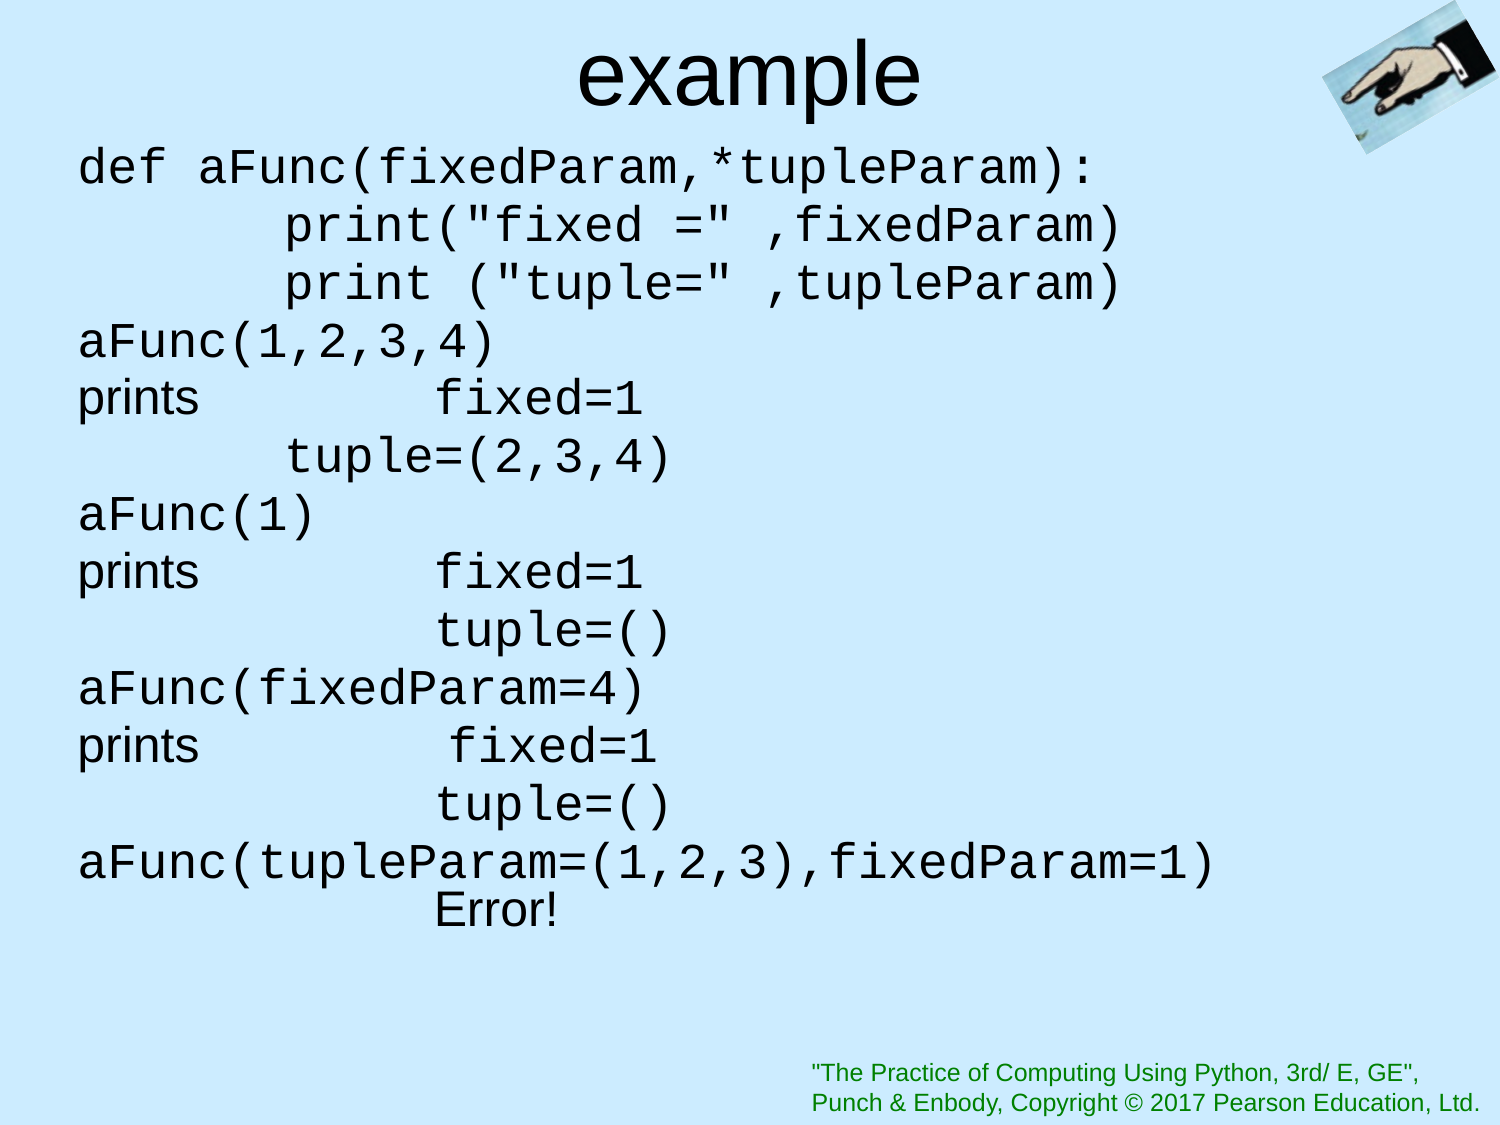

# example
def aFunc(fixedParam,*tupleParam):
		print("fixed =" ,fixedParam)
		print ("tuple=" ,tupleParam)
aFunc(1,2,3,4)
prints		fixed=1
     	tuple=(2,3,4)
aFunc(1)
prints		fixed=1
			tuple=()
aFunc(fixedParam=4)
prints		 fixed=1
			tuple=()
aFunc(tupleParam=(1,2,3),fixedParam=1)			Error!